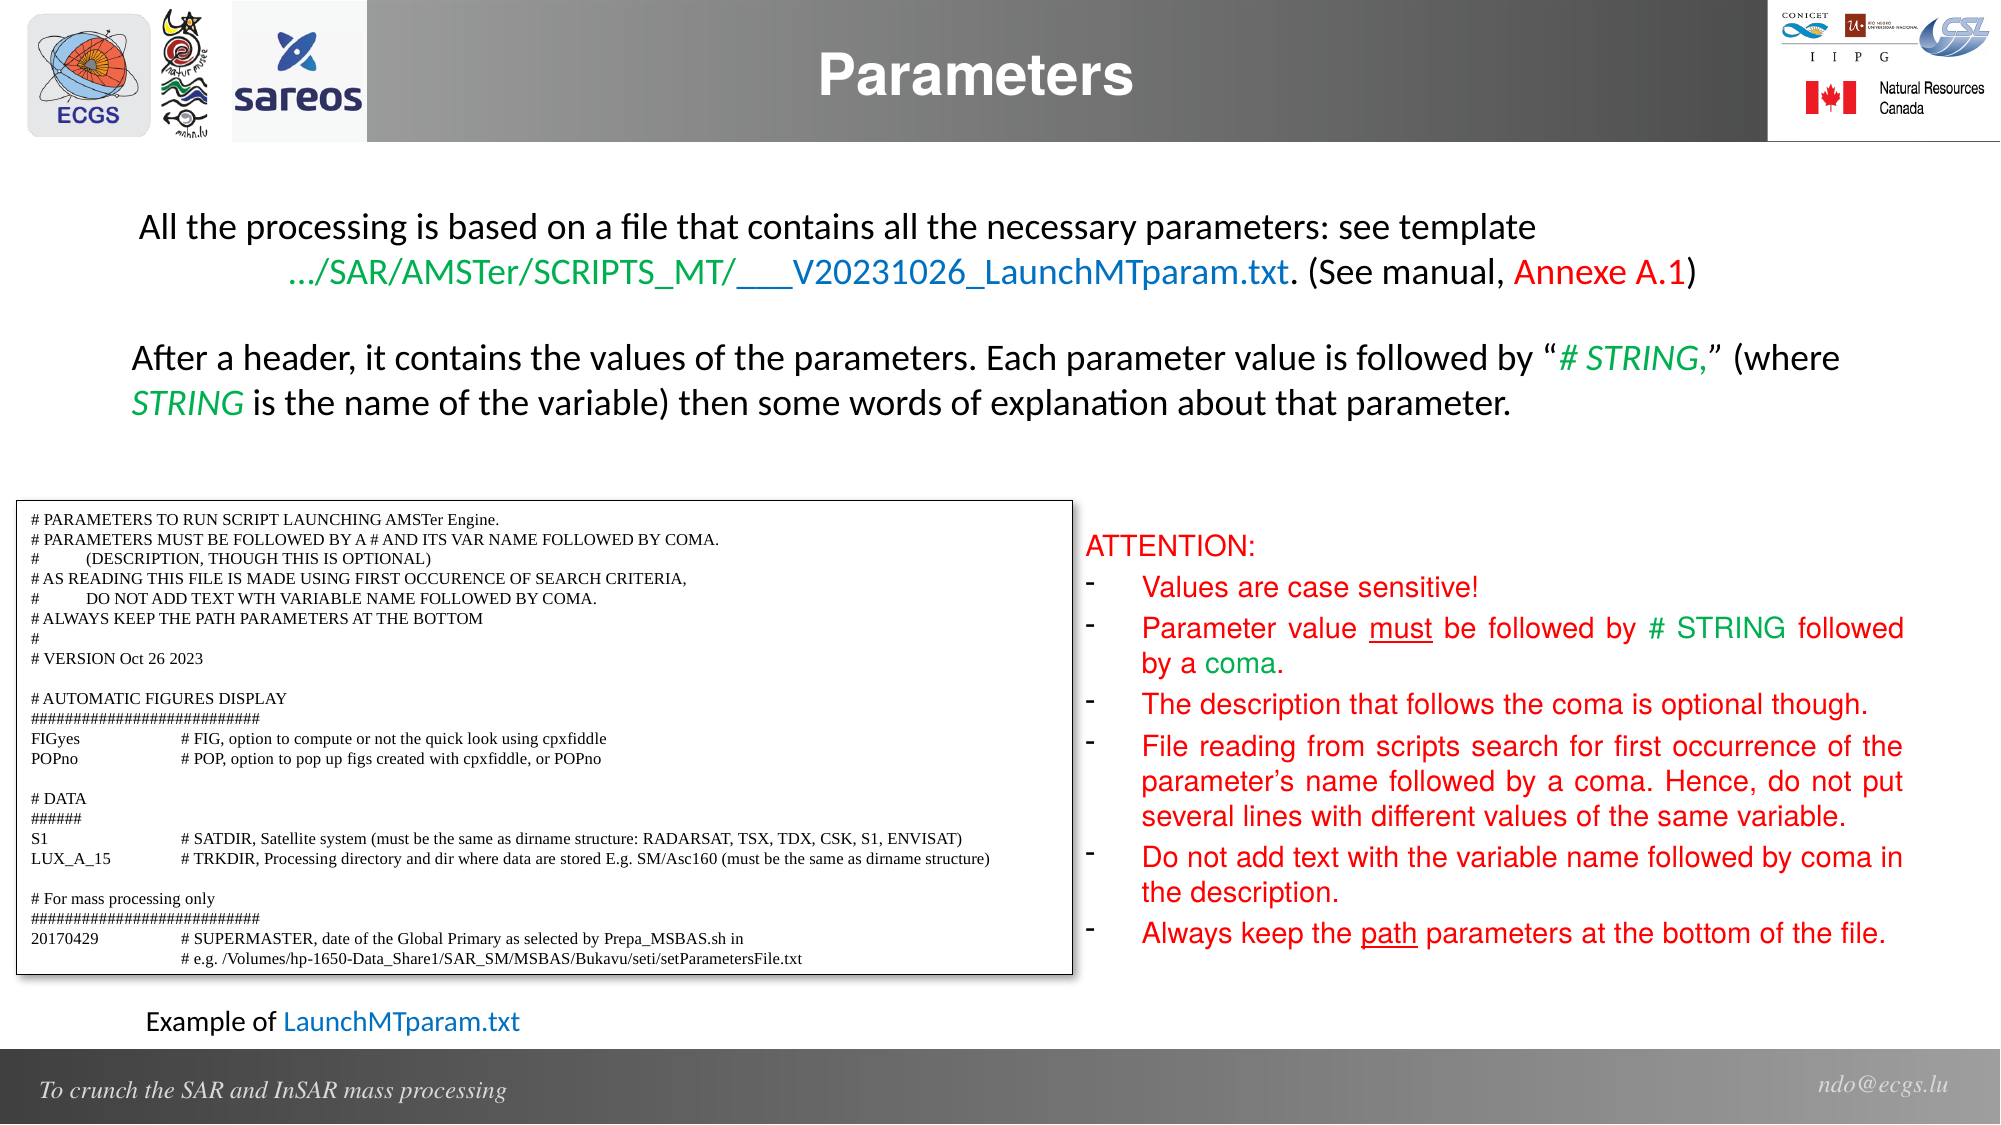

Parameters
All the processing is based on a file that contains all the necessary parameters: see template
	…/SAR/AMSTer/SCRIPTS_MT/___V20231026_LaunchMTparam.txt. (See manual, Annexe A.1)
After a header, it contains the values of the parameters. Each parameter value is followed by “# STRING,” (where STRING is the name of the variable) then some words of explanation about that parameter.
# PARAMETERS TO RUN SCRIPT LAUNCHING AMSTer Engine.
# PARAMETERS MUST BE FOLLOWED BY A # AND ITS VAR NAME FOLLOWED BY COMA.
#           (DESCRIPTION, THOUGH THIS IS OPTIONAL)
# AS READING THIS FILE IS MADE USING FIRST OCCURENCE OF SEARCH CRITERIA,
#           DO NOT ADD TEXT WTH VARIABLE NAME FOLLOWED BY COMA.
# ALWAYS KEEP THE PATH PARAMETERS AT THE BOTTOM
#
# VERSION Oct 26 2023

# AUTOMATIC FIGURES DISPLAY
###########################
FIGyes	# FIG, option to compute or not the quick look using cpxfiddle
POPno	# POP, option to pop up figs created with cpxfiddle, or POPno

# DATA
######
S1	# SATDIR, Satellite system (must be the same as dirname structure: RADARSAT, TSX, TDX, CSK, S1, ENVISAT)
LUX_A_15 	# TRKDIR, Processing directory and dir where data are stored E.g. SM/Asc160 (must be the same as dirname structure)

# For mass processing only
###########################
20170429	# SUPERMASTER, date of the Global Primary as selected by Prepa_MSBAS.sh in
	# e.g. /Volumes/hp-1650-Data_Share1/SAR_SM/MSBAS/Bukavu/seti/setParametersFile.txt
ATTENTION:
Values are case sensitive!
Parameter value must be followed by # STRING followed by a coma.
The description that follows the coma is optional though.
File reading from scripts search for first occurrence of the parameter’s name followed by a coma. Hence, do not put several lines with different values of the same variable.
Do not add text with the variable name followed by coma in the description.
Always keep the path parameters at the bottom of the file.
Example of LaunchMTparam.txt